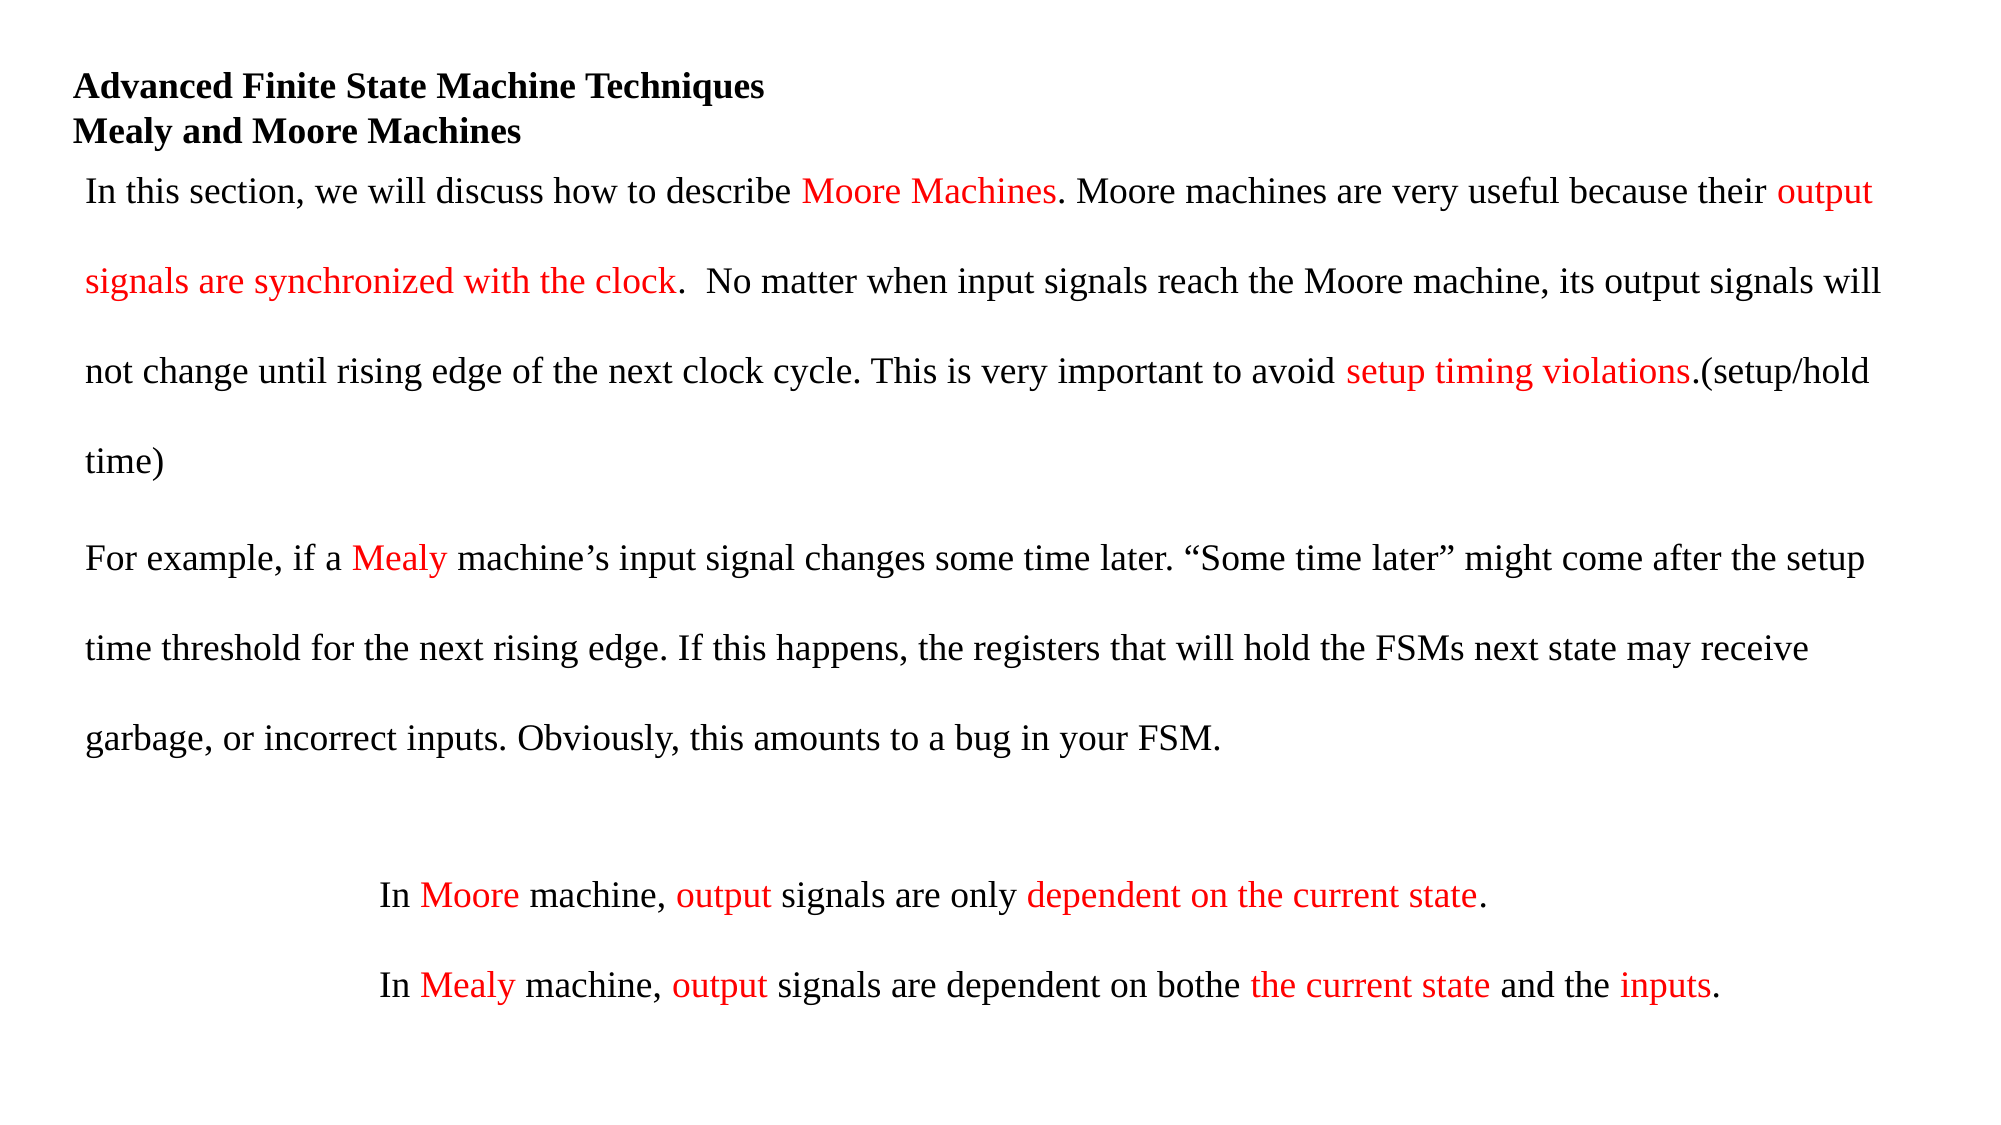

Advanced Finite State Machine Techniques
Mealy and Moore Machines
In this section, we will discuss how to describe Moore Machines. Moore machines are very useful because their output signals are synchronized with the clock.  No matter when input signals reach the Moore machine, its output signals will not change until rising edge of the next clock cycle. This is very important to avoid setup timing violations.(setup/hold time)
For example, if a Mealy machine’s input signal changes some time later. “Some time later” might come after the setup time threshold for the next rising edge. If this happens, the registers that will hold the FSMs next state may receive garbage, or incorrect inputs. Obviously, this amounts to a bug in your FSM.
In Moore machine, output signals are only dependent on the current state.
In Mealy machine, output signals are dependent on bothe the current state and the inputs.